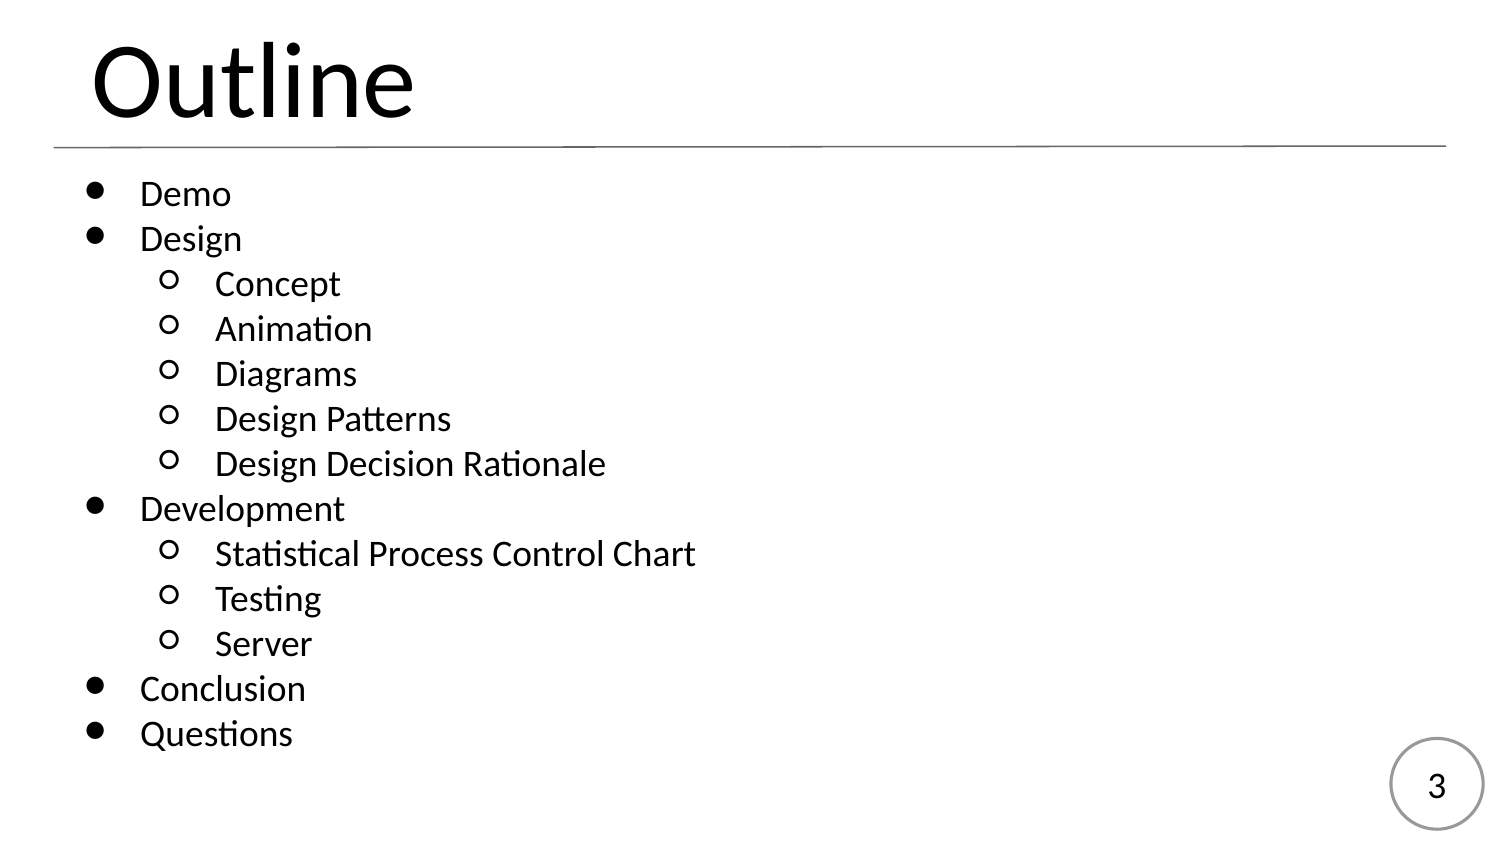

# Outline
Demo
Design
Concept
Animation
Diagrams
Design Patterns
Design Decision Rationale
Development
Statistical Process Control Chart
Testing
Server
Conclusion
Questions
3